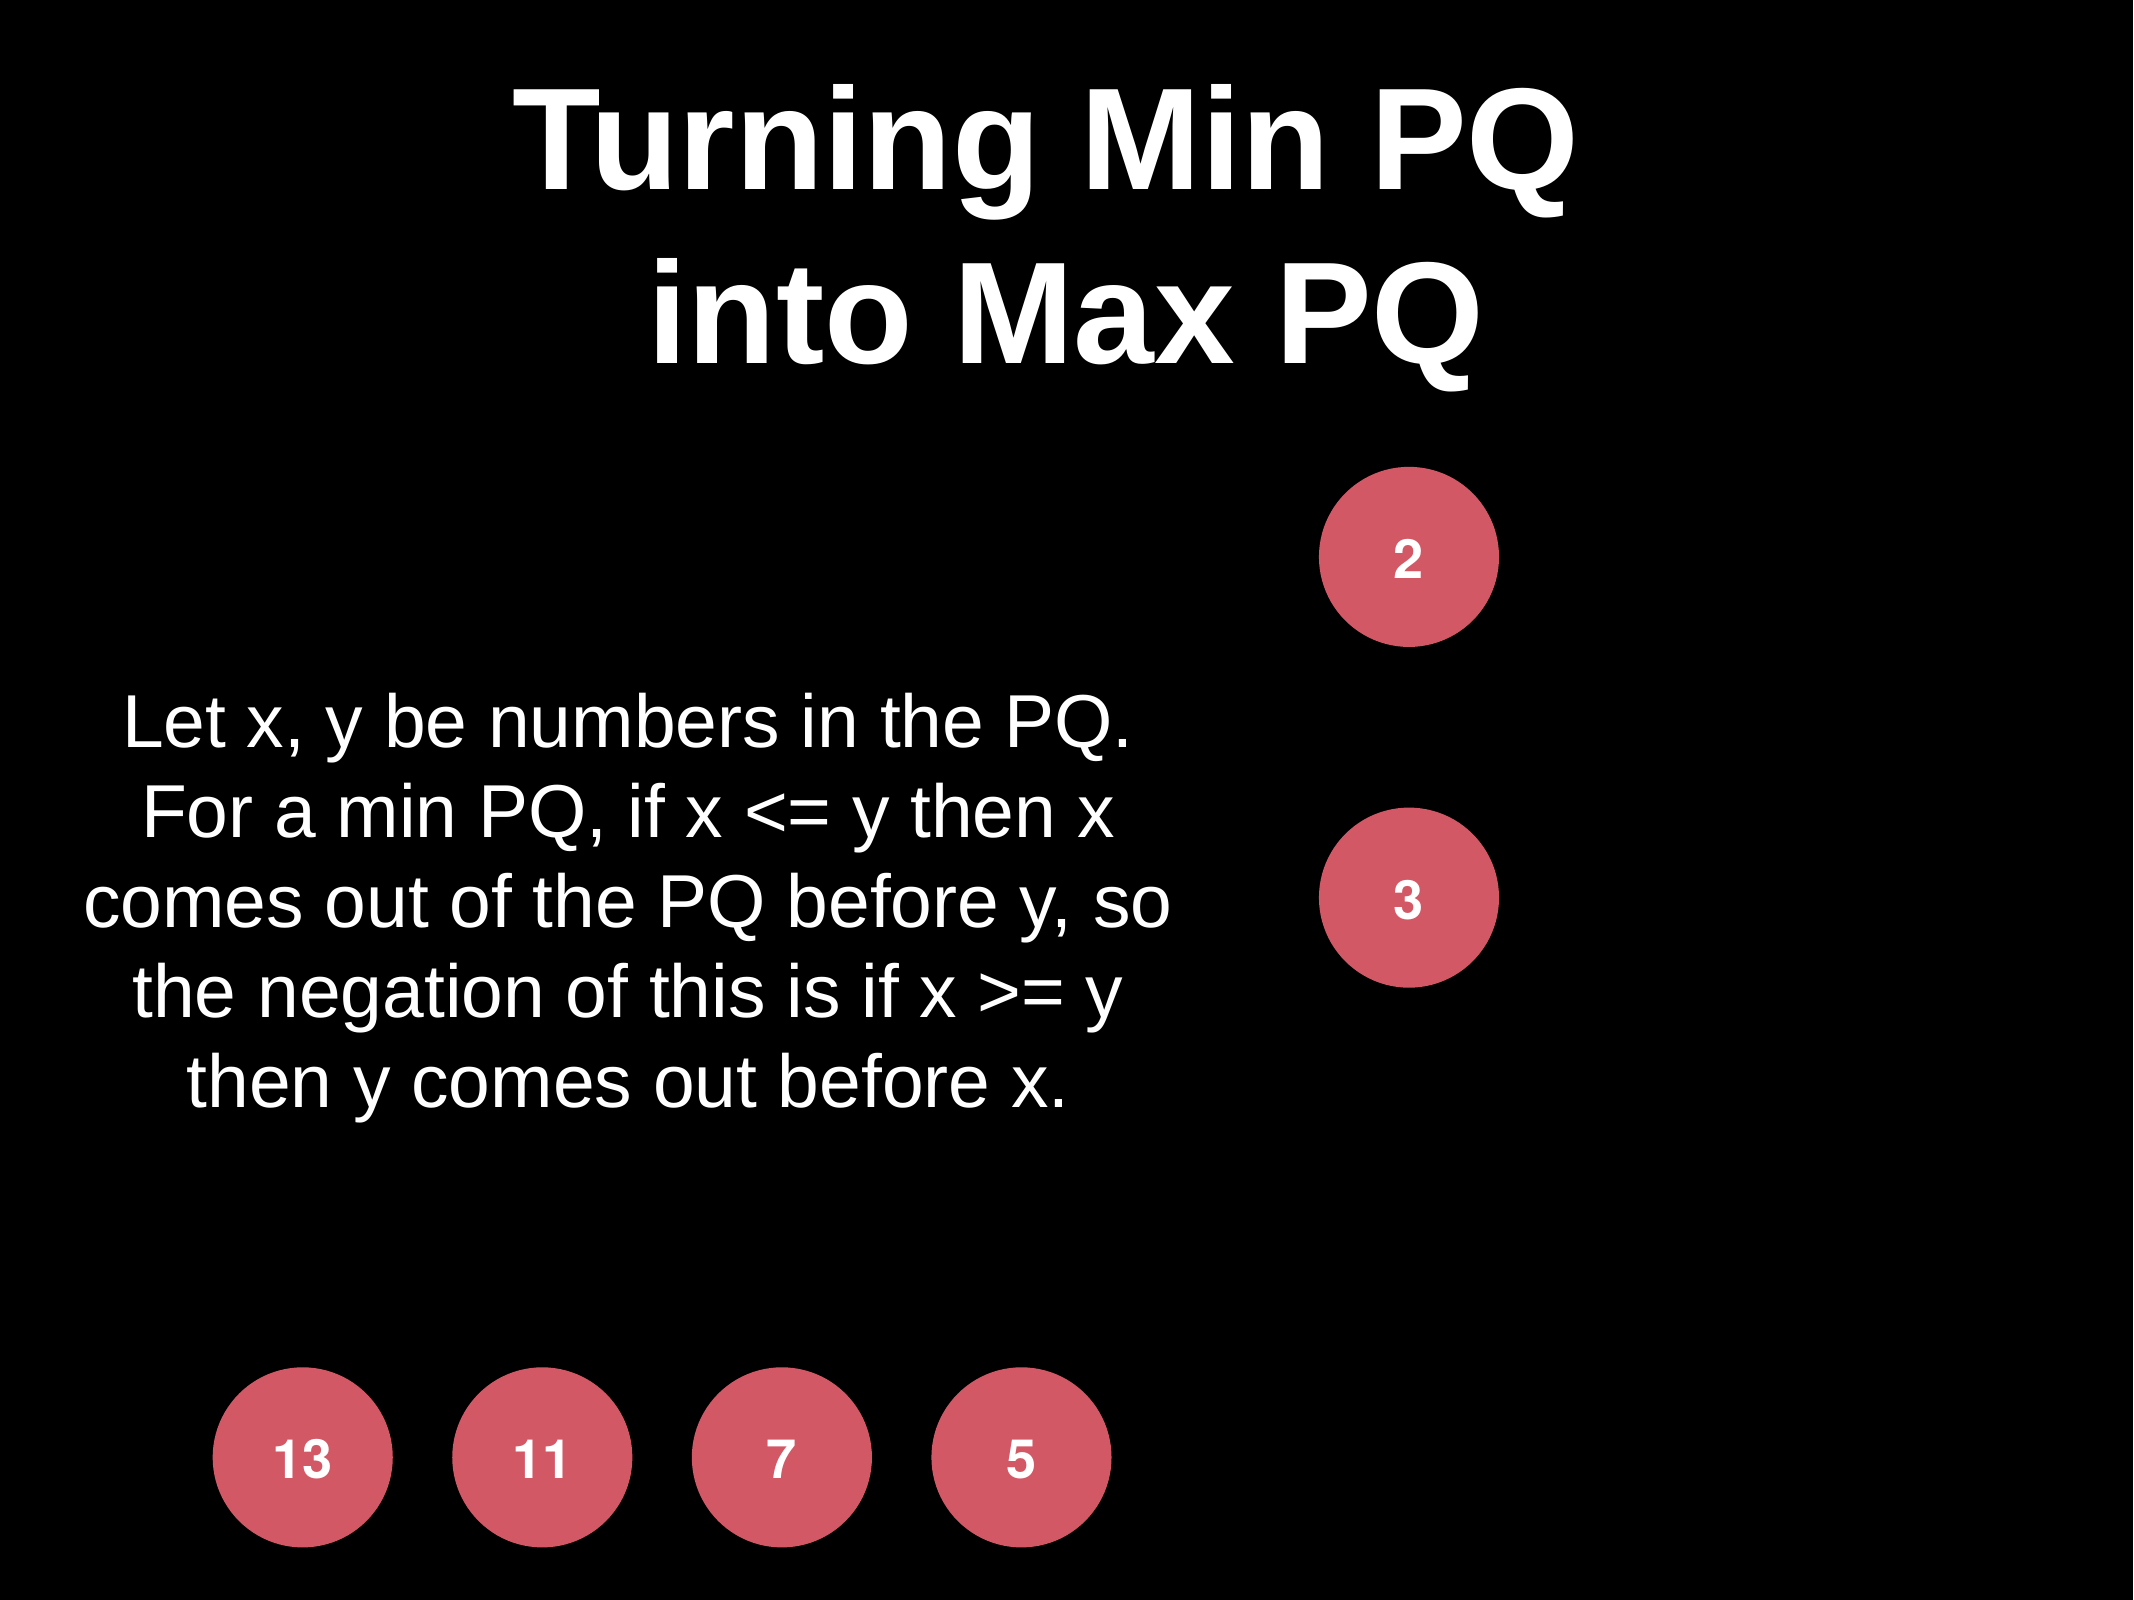

# Turning Min PQ
into Max PQ
2
Let x, y be numbers in the PQ. For a min PQ, if x <= y then x comes out of the PQ before y, so the negation of this is if x >= y then y comes out before x.
3
13
11
7
5